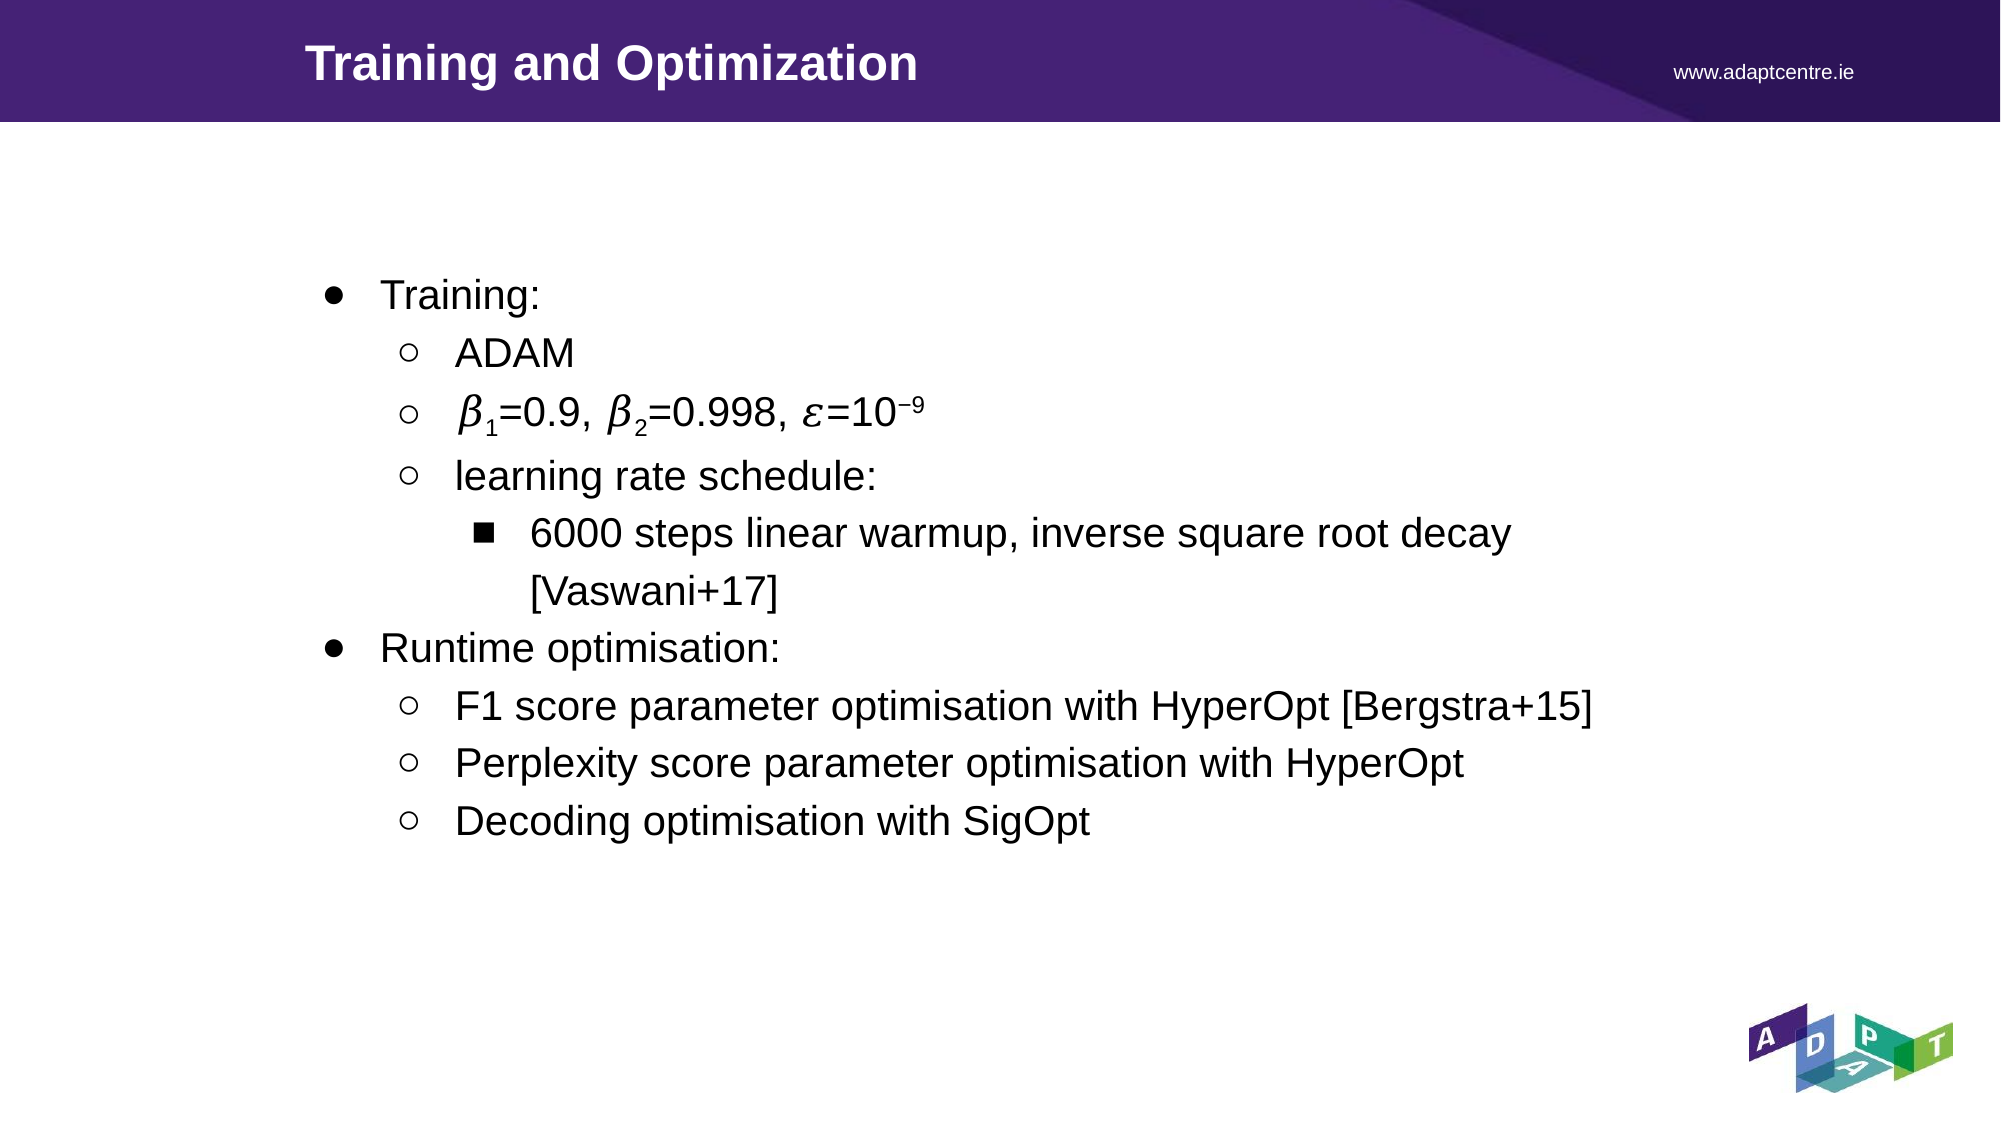

Training and Optimization
Training:
ADAM
𝛽1=0.9, 𝛽2=0.998, 𝜀=10−9
learning rate schedule:
6000 steps linear warmup, inverse square root decay [Vaswani+17]
Runtime optimisation:
F1 score parameter optimisation with HyperOpt [Bergstra+15]
Perplexity score parameter optimisation with HyperOpt
Decoding optimisation with SigOpt